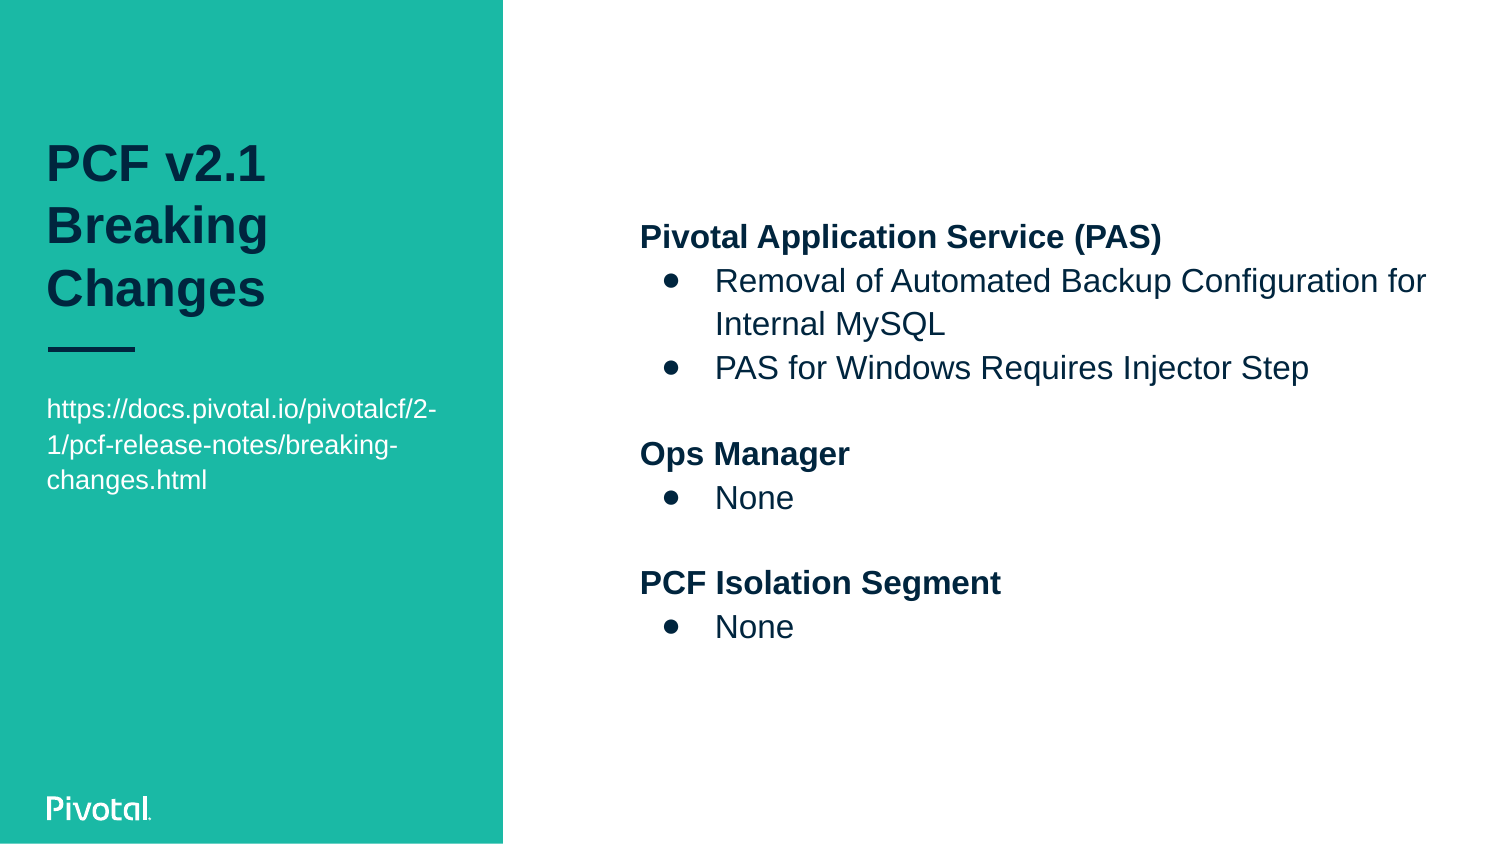

# PCF v2.1 Breaking Changes
Pivotal Application Service (PAS)
Removal of Automated Backup Configuration for Internal MySQL
PAS for Windows Requires Injector Step
Ops Manager
None
PCF Isolation Segment
None
https://docs.pivotal.io/pivotalcf/2-1/pcf-release-notes/breaking-changes.html